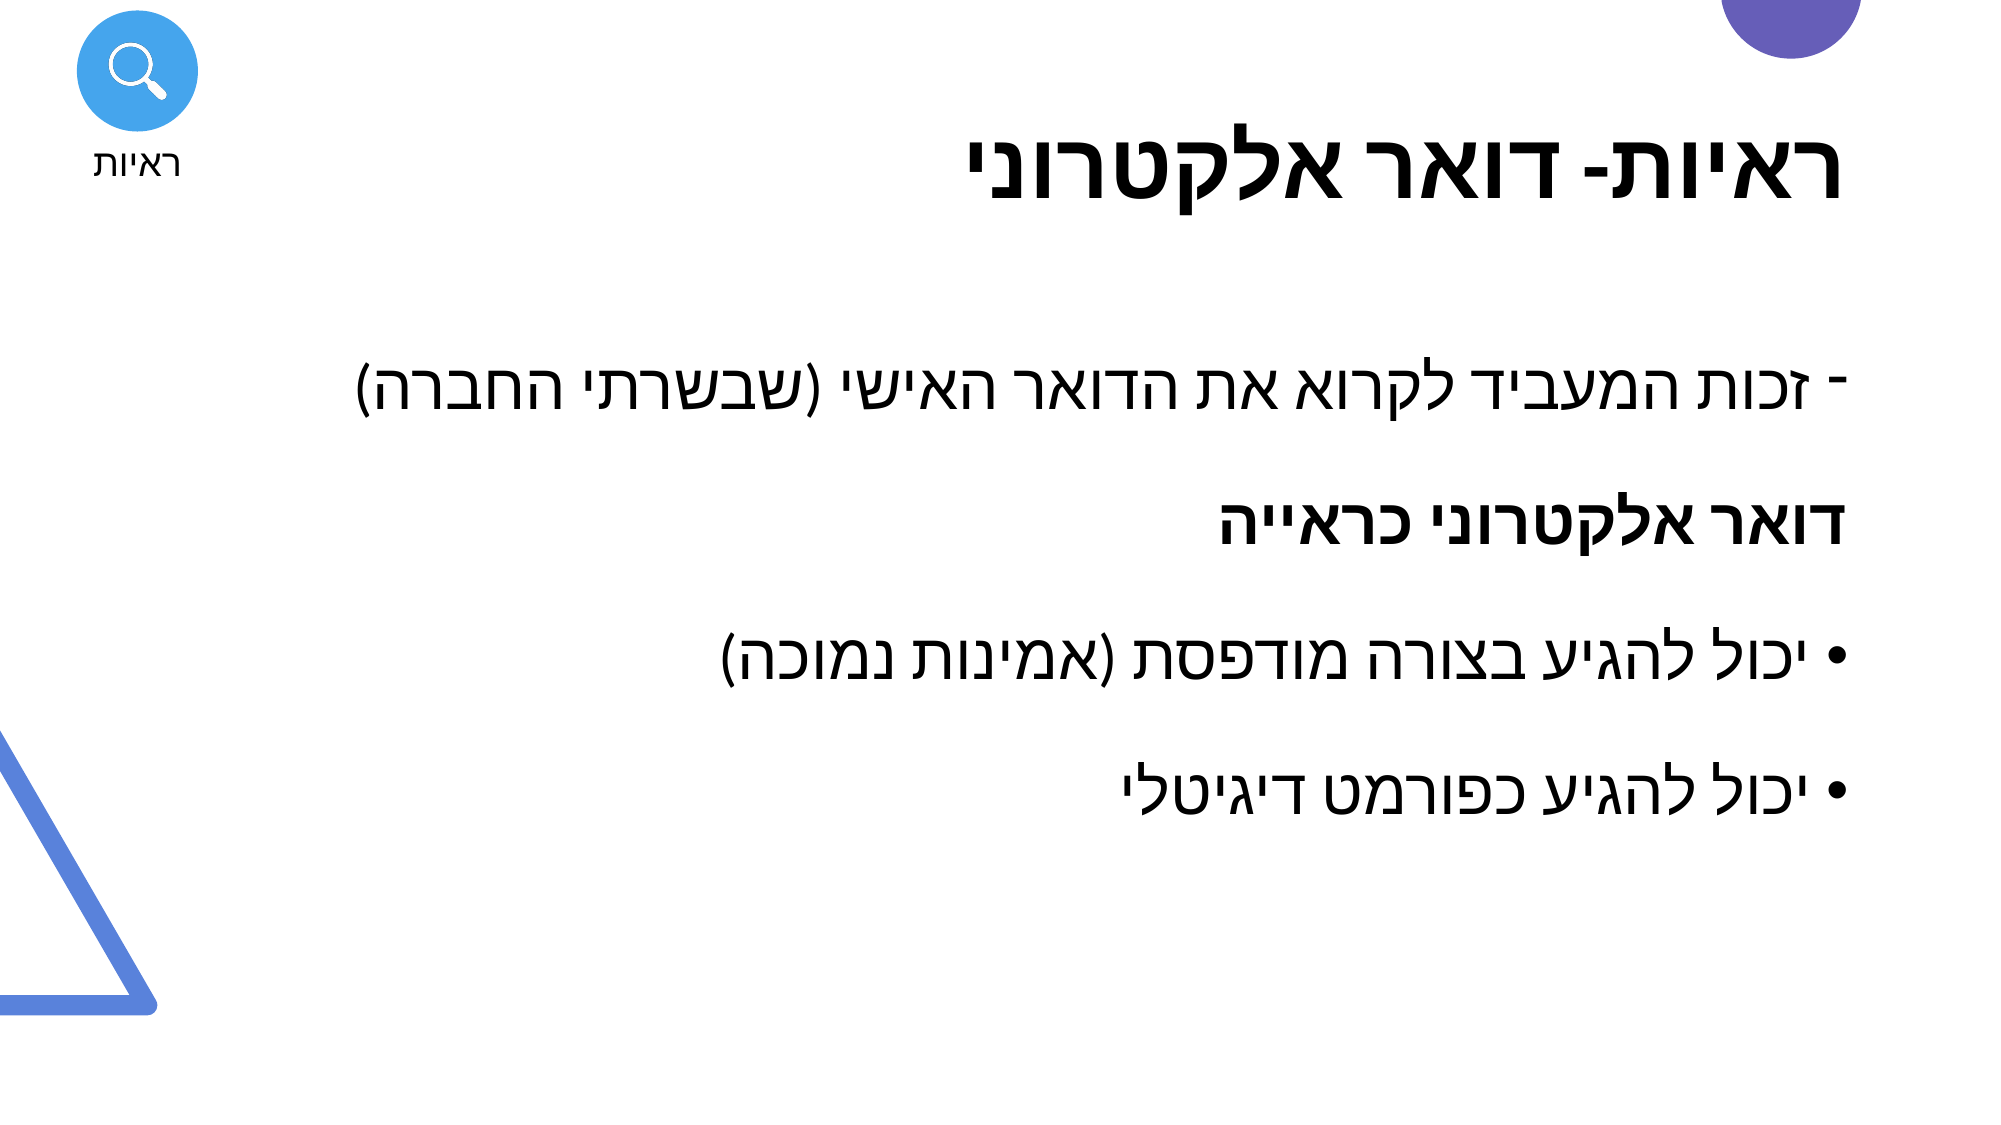

ראיות
# ראיות- דואר אלקטרוני
זכות המעביד לקרוא את הדואר האישי (שבשרתי החברה)
דואר אלקטרוני כראייה
יכול להגיע בצורה מודפסת (אמינות נמוכה)
יכול להגיע כפורמט דיגיטלי